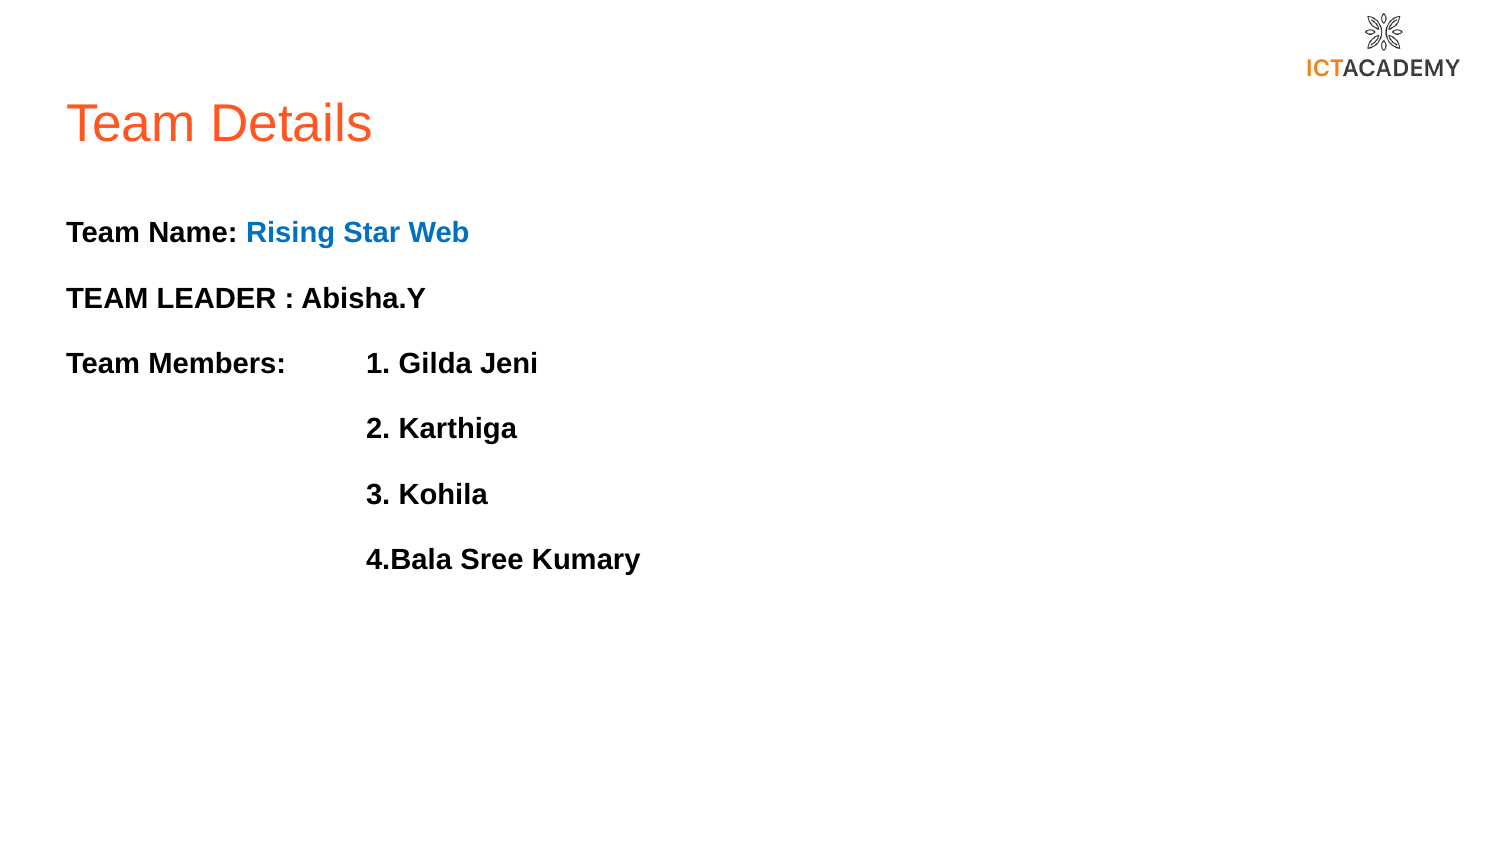

# Team Details
Team Name: Rising Star Web
TEAM LEADER : Abisha.Y
Team Members: 	1. Gilda Jeni
		2. Karthiga
		3. Kohila
		4.Bala Sree Kumary